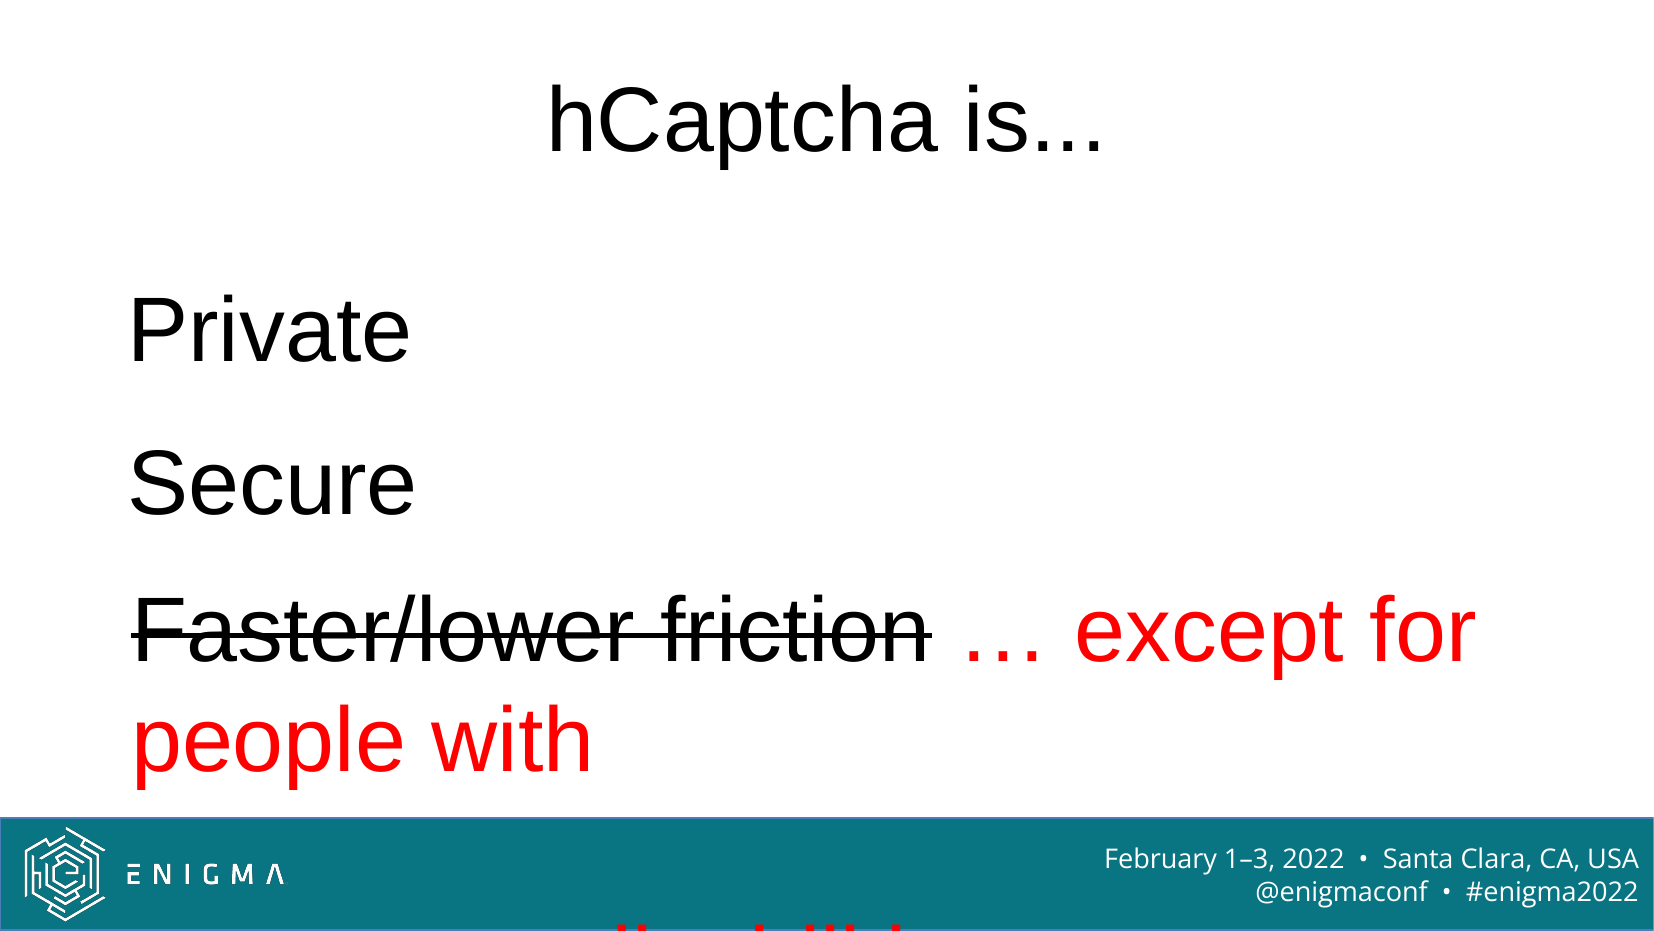

# hCaptcha is...
Private
Secure
Faster/lower friction … except for people with
												disabilities